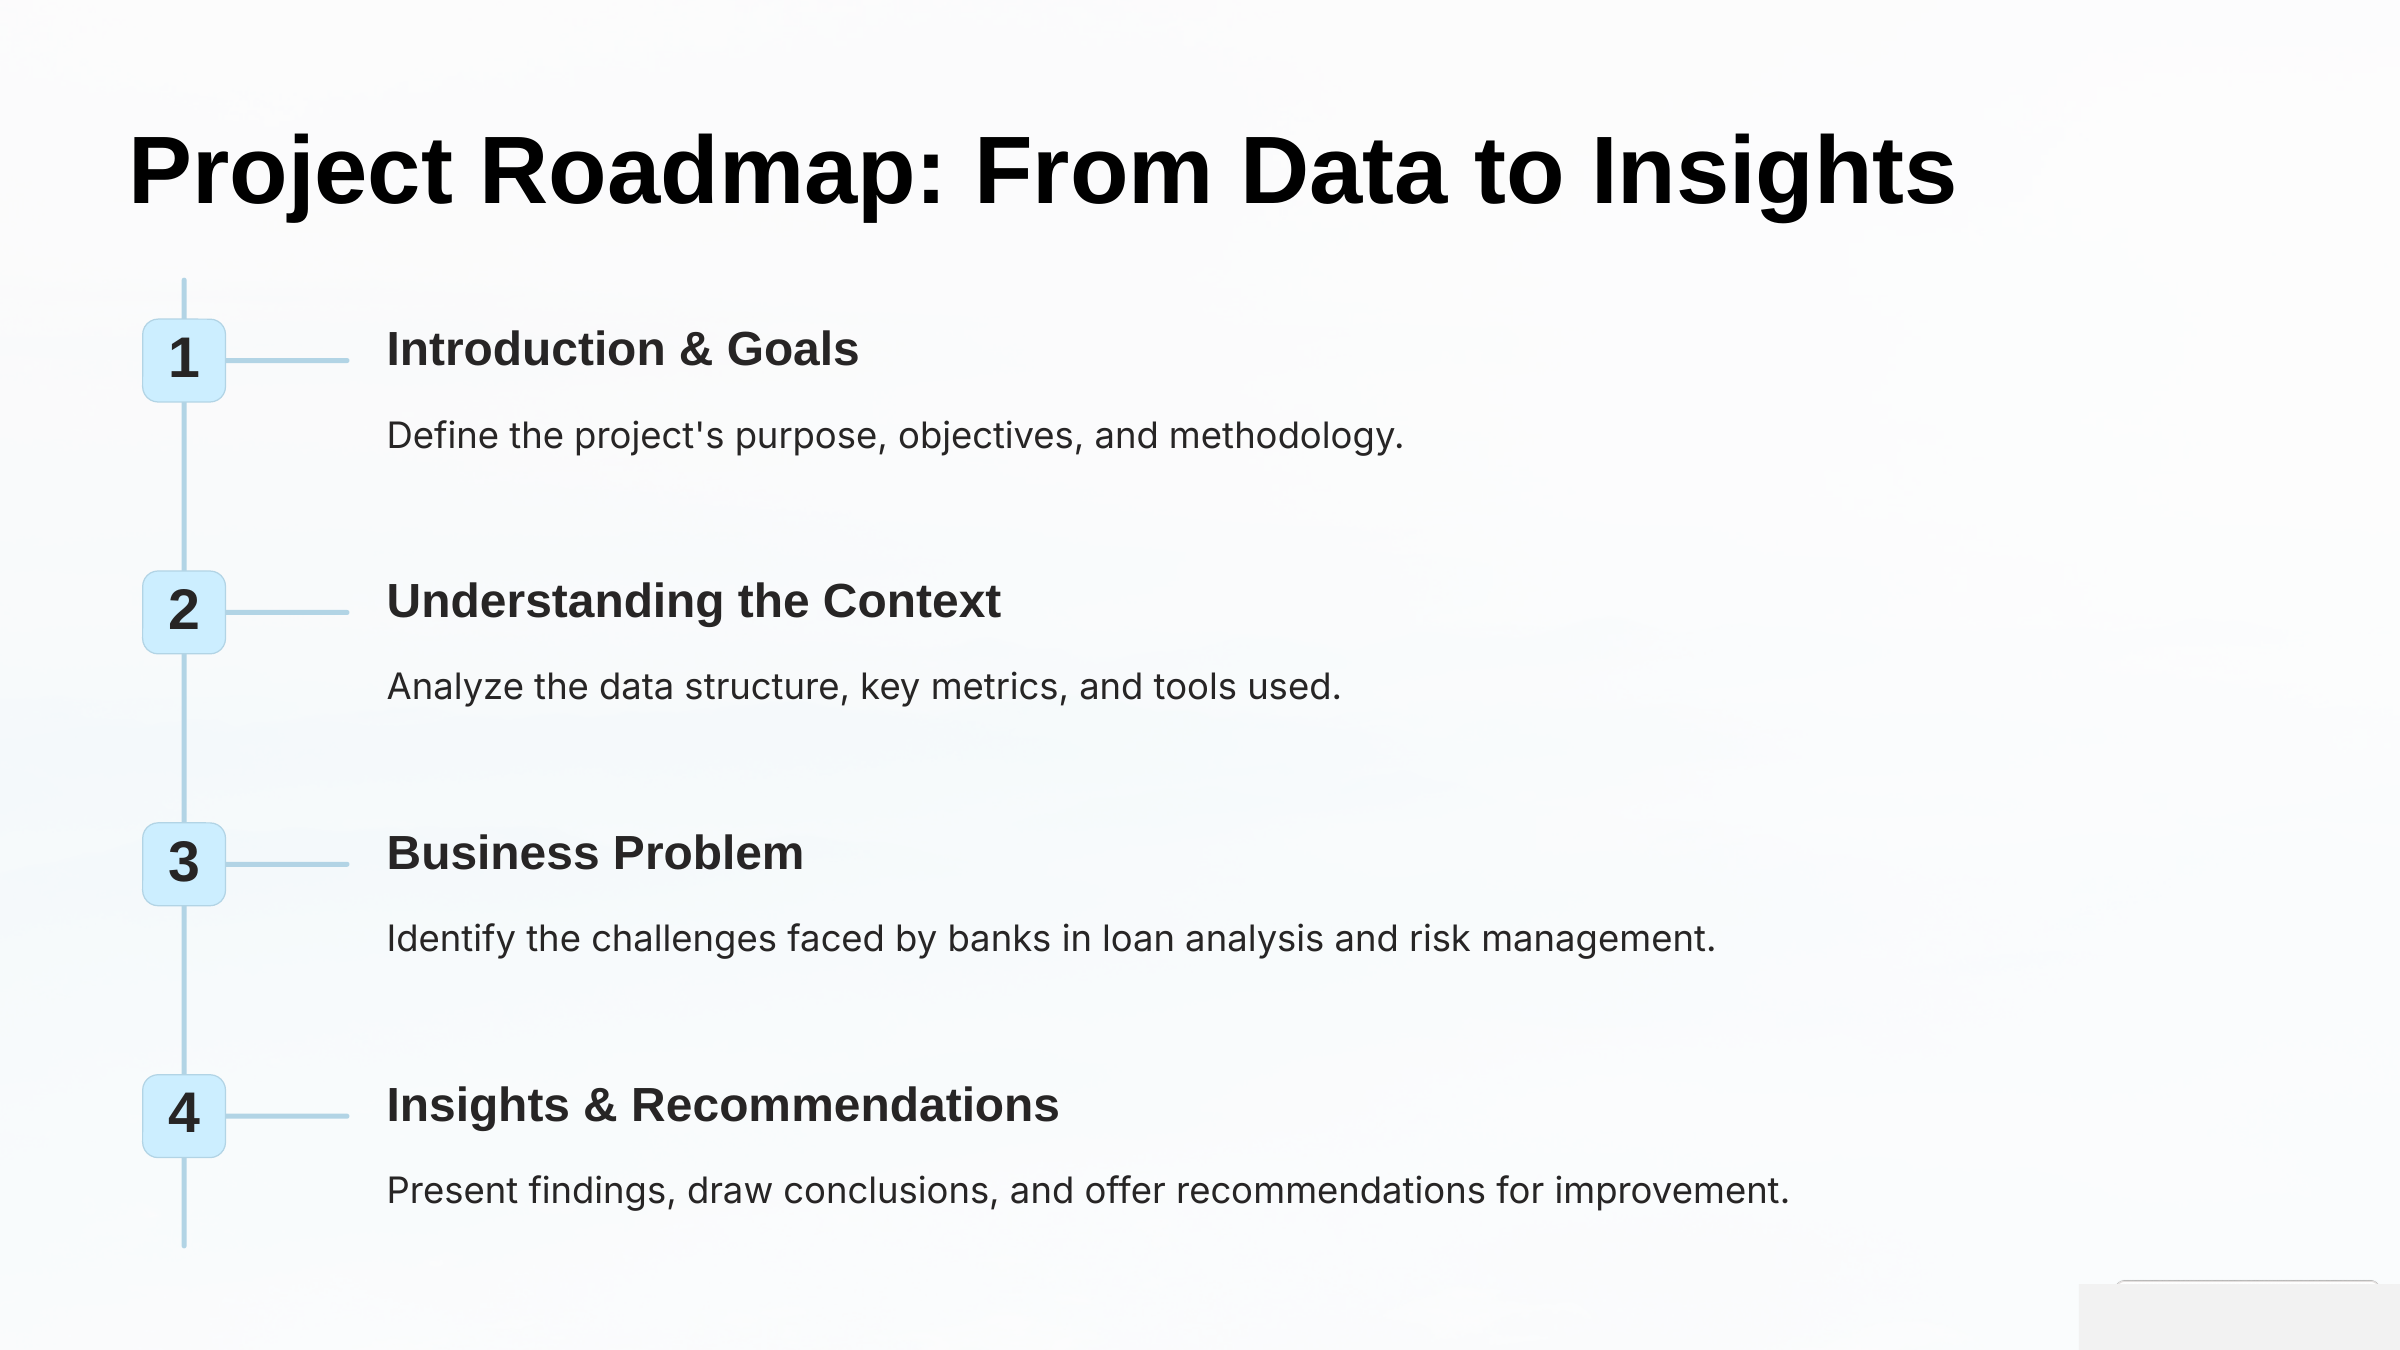

Project Roadmap: From Data to Insights

Introduction & Goals

1

Define the project's purpose, objectives, and methodology.
Understanding the Context

2

Analyze the data structure, key metrics, and tools used.
Business Problem

3

Identify the challenges faced by banks in loan analysis and risk management.
Insights & Recommendations

4

Present findings, draw conclusions, and offer recommendations for improvement.